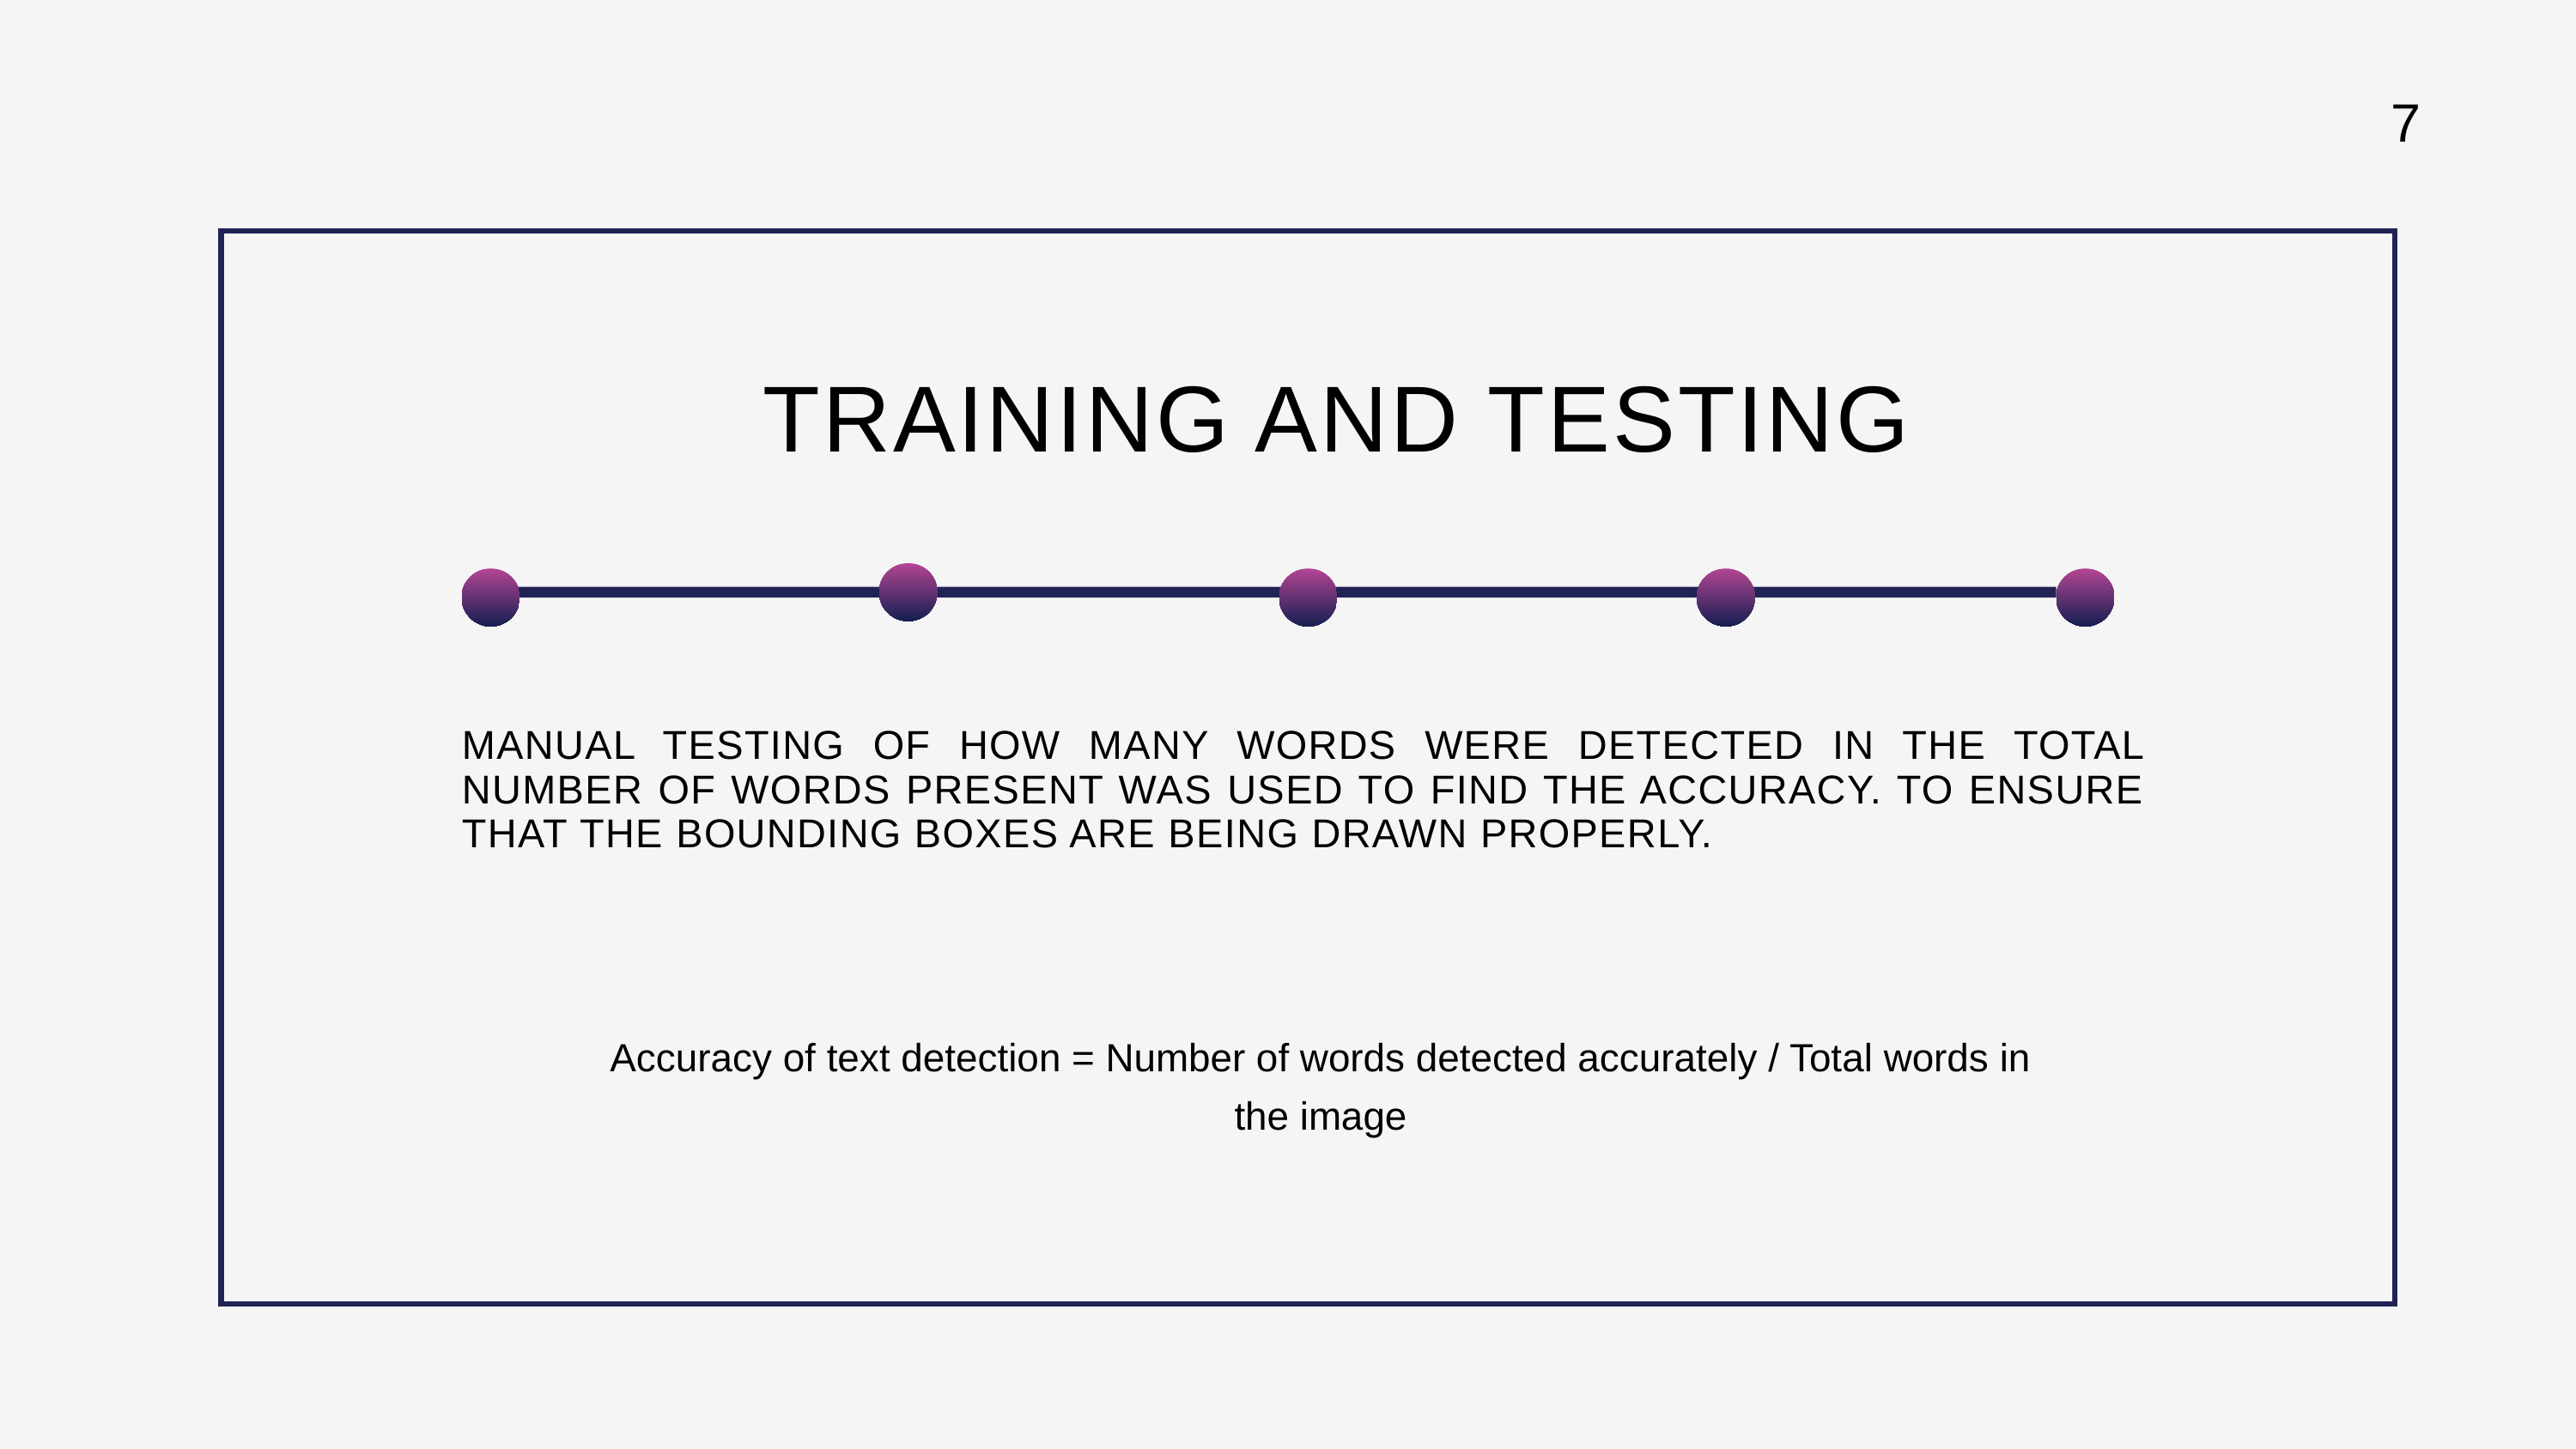

7

TRAINING AND TESTING

MANUAL TESTING OF HOW MANY WORDS WERE DETECTED IN THE TOTAL NUMBER OF WORDS PRESENT WAS USED TO FIND THE ACCURACY. TO ENSURE THAT THE BOUNDING BOXES ARE BEING DRAWN PROPERLY.
Accuracy of text detection = Number of words detected accurately / Total words in the image